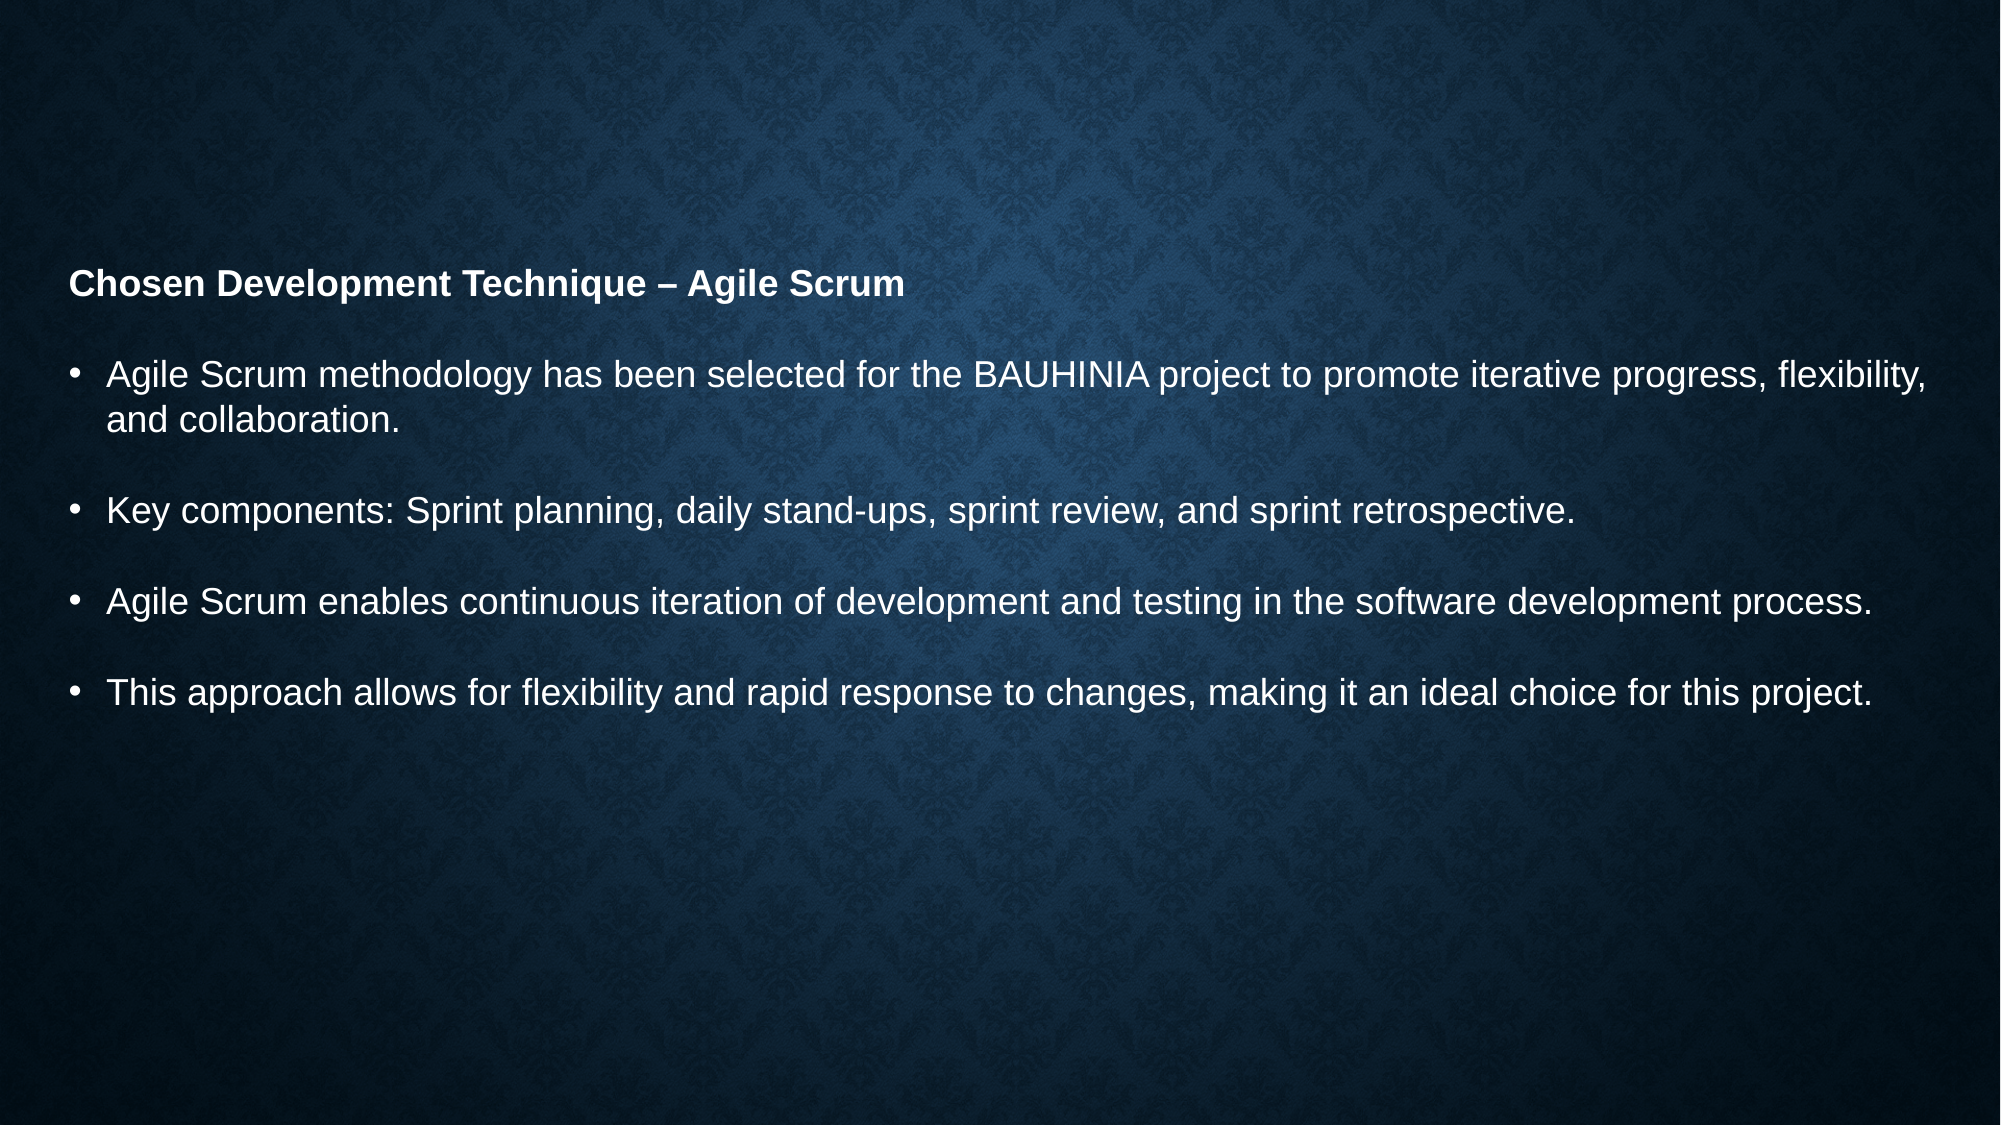

Chosen Development Technique – Agile Scrum
Agile Scrum methodology has been selected for the BAUHINIA project to promote iterative progress, flexibility, and collaboration.
Key components: Sprint planning, daily stand-ups, sprint review, and sprint retrospective.
Agile Scrum enables continuous iteration of development and testing in the software development process.
This approach allows for flexibility and rapid response to changes, making it an ideal choice for this project.